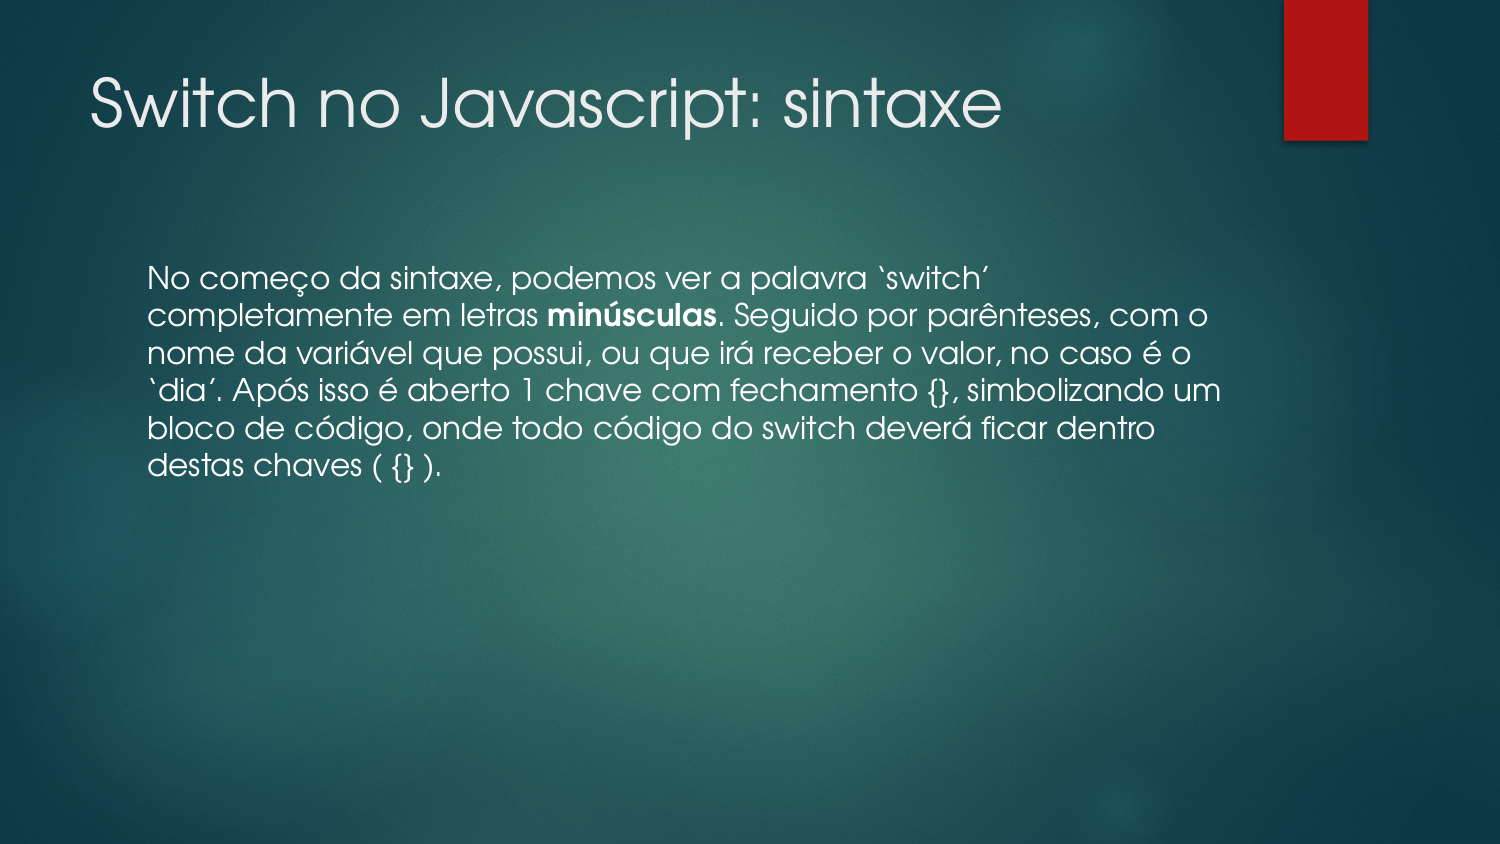

# Switch no Javascript: sintaxe
No começo da sintaxe, podemos ver a palavra ‘switch’ completamente em letras minúsculas. Seguido por parênteses, com o nome da variável que possui, ou que irá receber o valor, no caso é o ‘dia’. Após isso é aberto 1 chave com fechamento {}, simbolizando um bloco de código, onde todo código do switch deverá ficar dentro destas chaves ( {} ).